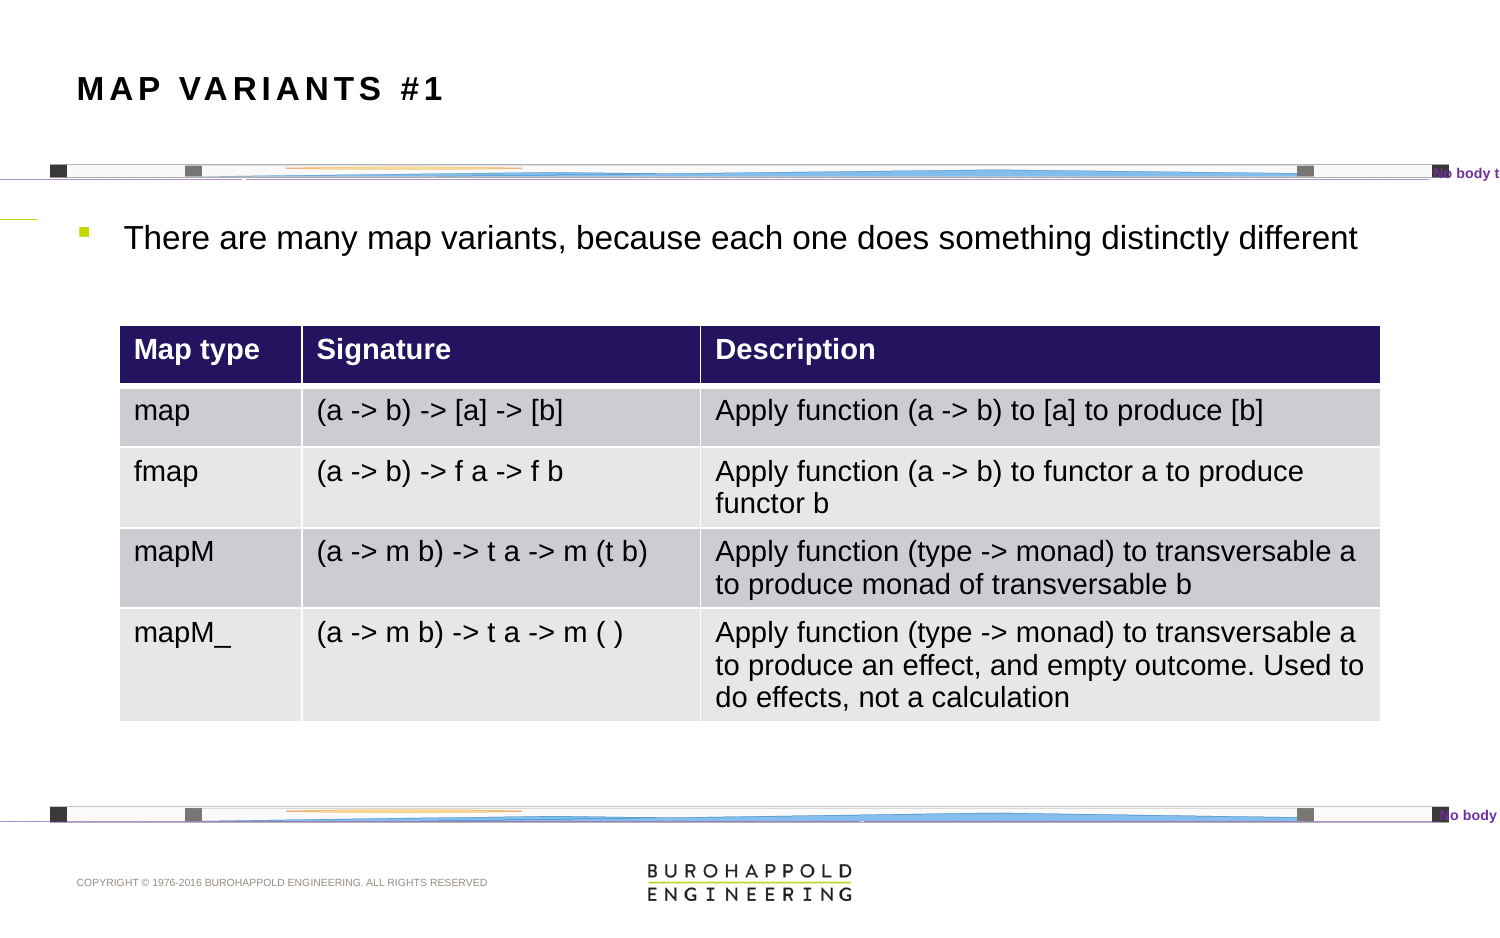

# Map variants #1

There are many map variants, because each one does something distinctly different
| Map type | Signature | Description |
| --- | --- | --- |
| map | (a -> b) -> [a] -> [b] | Apply function (a -> b) to [a] to produce [b] |
| fmap | (a -> b) -> f a -> f b | Apply function (a -> b) to functor a to produce functor b |
| mapM | (a -> m b) -> t a -> m (t b) | Apply function (type -> monad) to transversable a to produce monad of transversable b |
| mapM\_ | (a -> m b) -> t a -> m ( ) | Apply function (type -> monad) to transversable a to produce an effect, and empty outcome. Used to do effects, not a calculation |